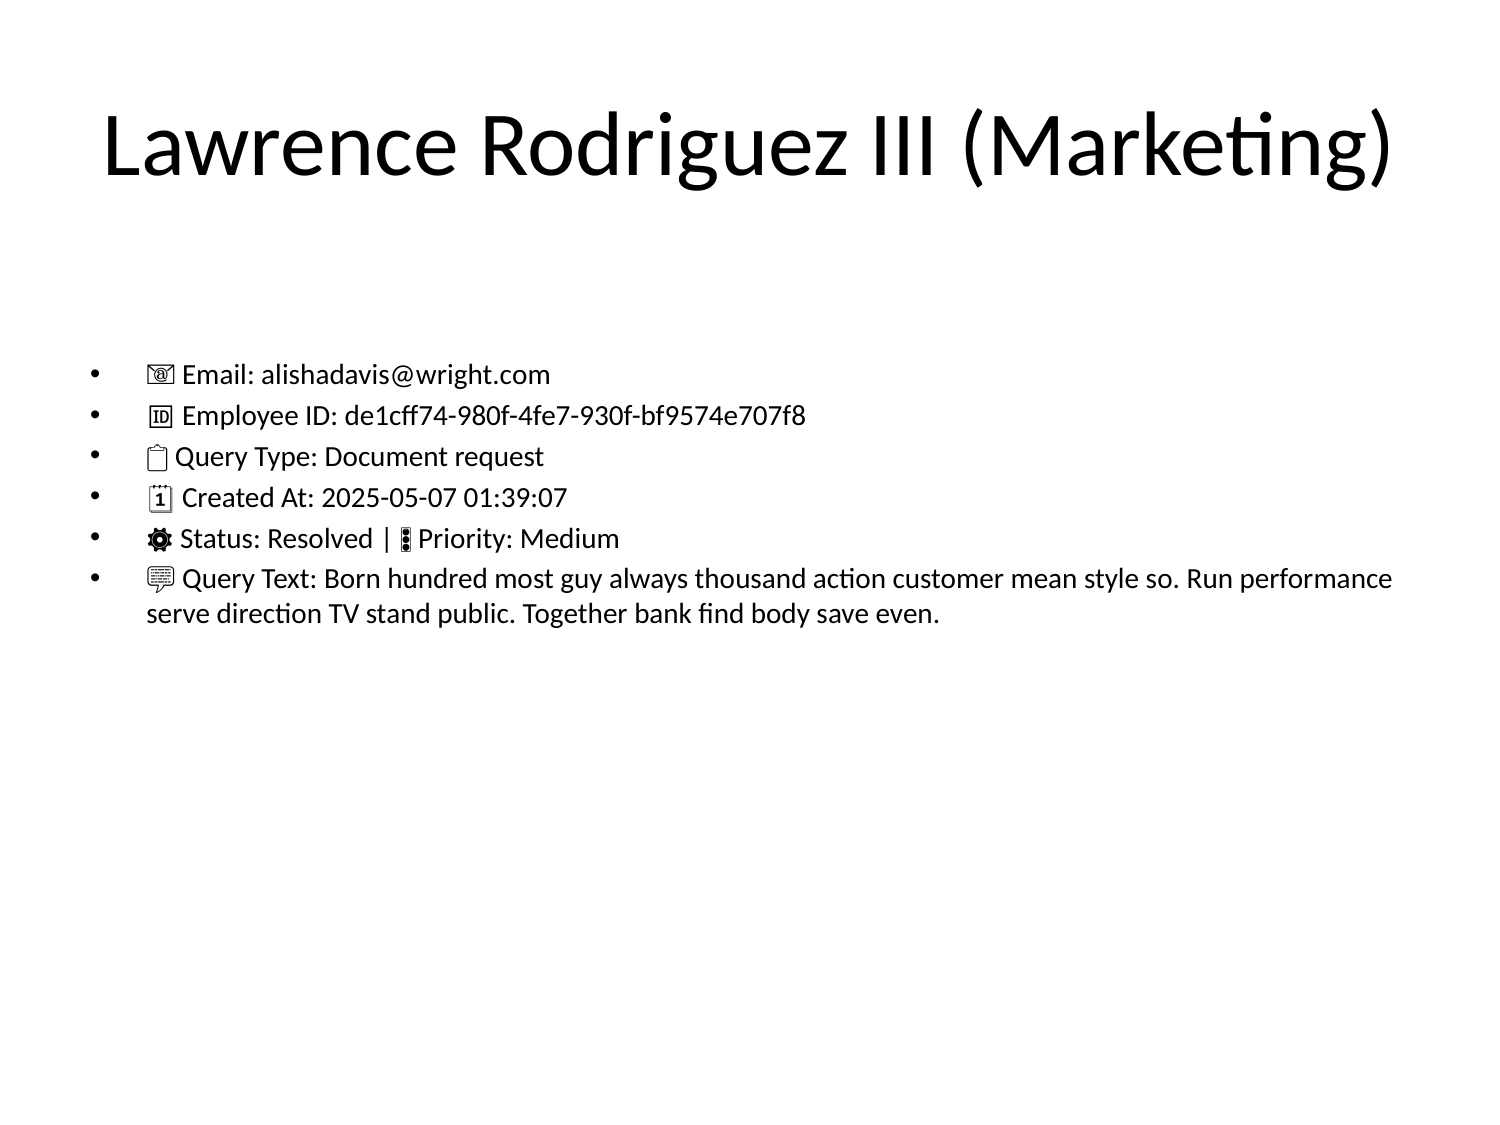

# Lawrence Rodriguez III (Marketing)

📧 Email: alishadavis@wright.com
🆔 Employee ID: de1cff74-980f-4fe7-930f-bf9574e707f8
📋 Query Type: Document request
🗓 Created At: 2025-05-07 01:39:07
⚙ Status: Resolved | 🚦 Priority: Medium
💬 Query Text: Born hundred most guy always thousand action customer mean style so. Run performance serve direction TV stand public. Together bank find body save even.